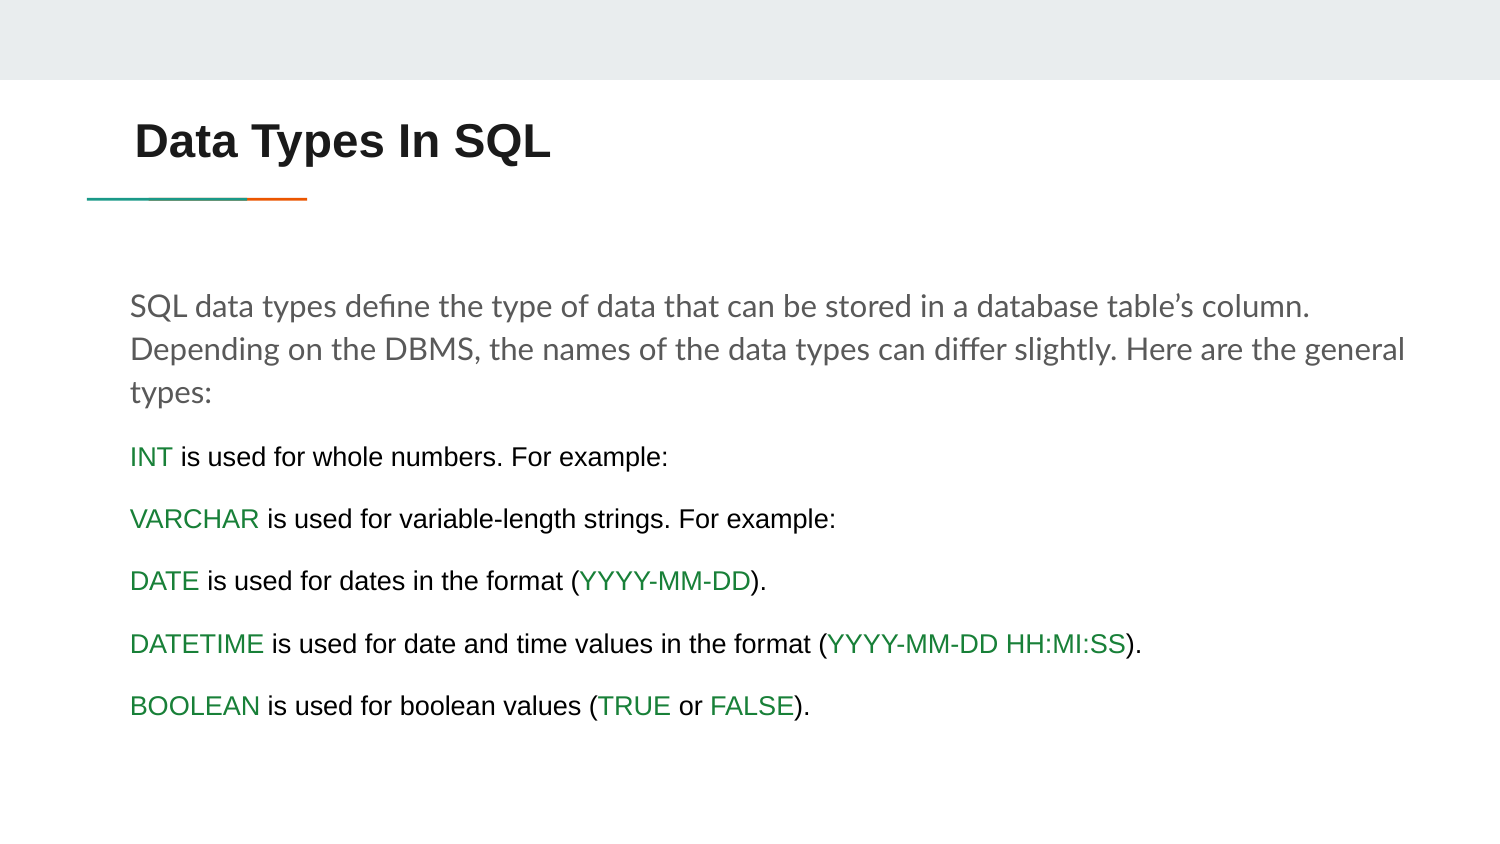

# Data Types In SQL
SQL data types define the type of data that can be stored in a database table’s column. Depending on the DBMS, the names of the data types can differ slightly. Here are the general types:
INT is used for whole numbers. For example:
VARCHAR is used for variable-length strings. For example:
DATE is used for dates in the format (YYYY-MM-DD).
DATETIME is used for date and time values in the format (YYYY-MM-DD HH:MI:SS).
BOOLEAN is used for boolean values (TRUE or FALSE).